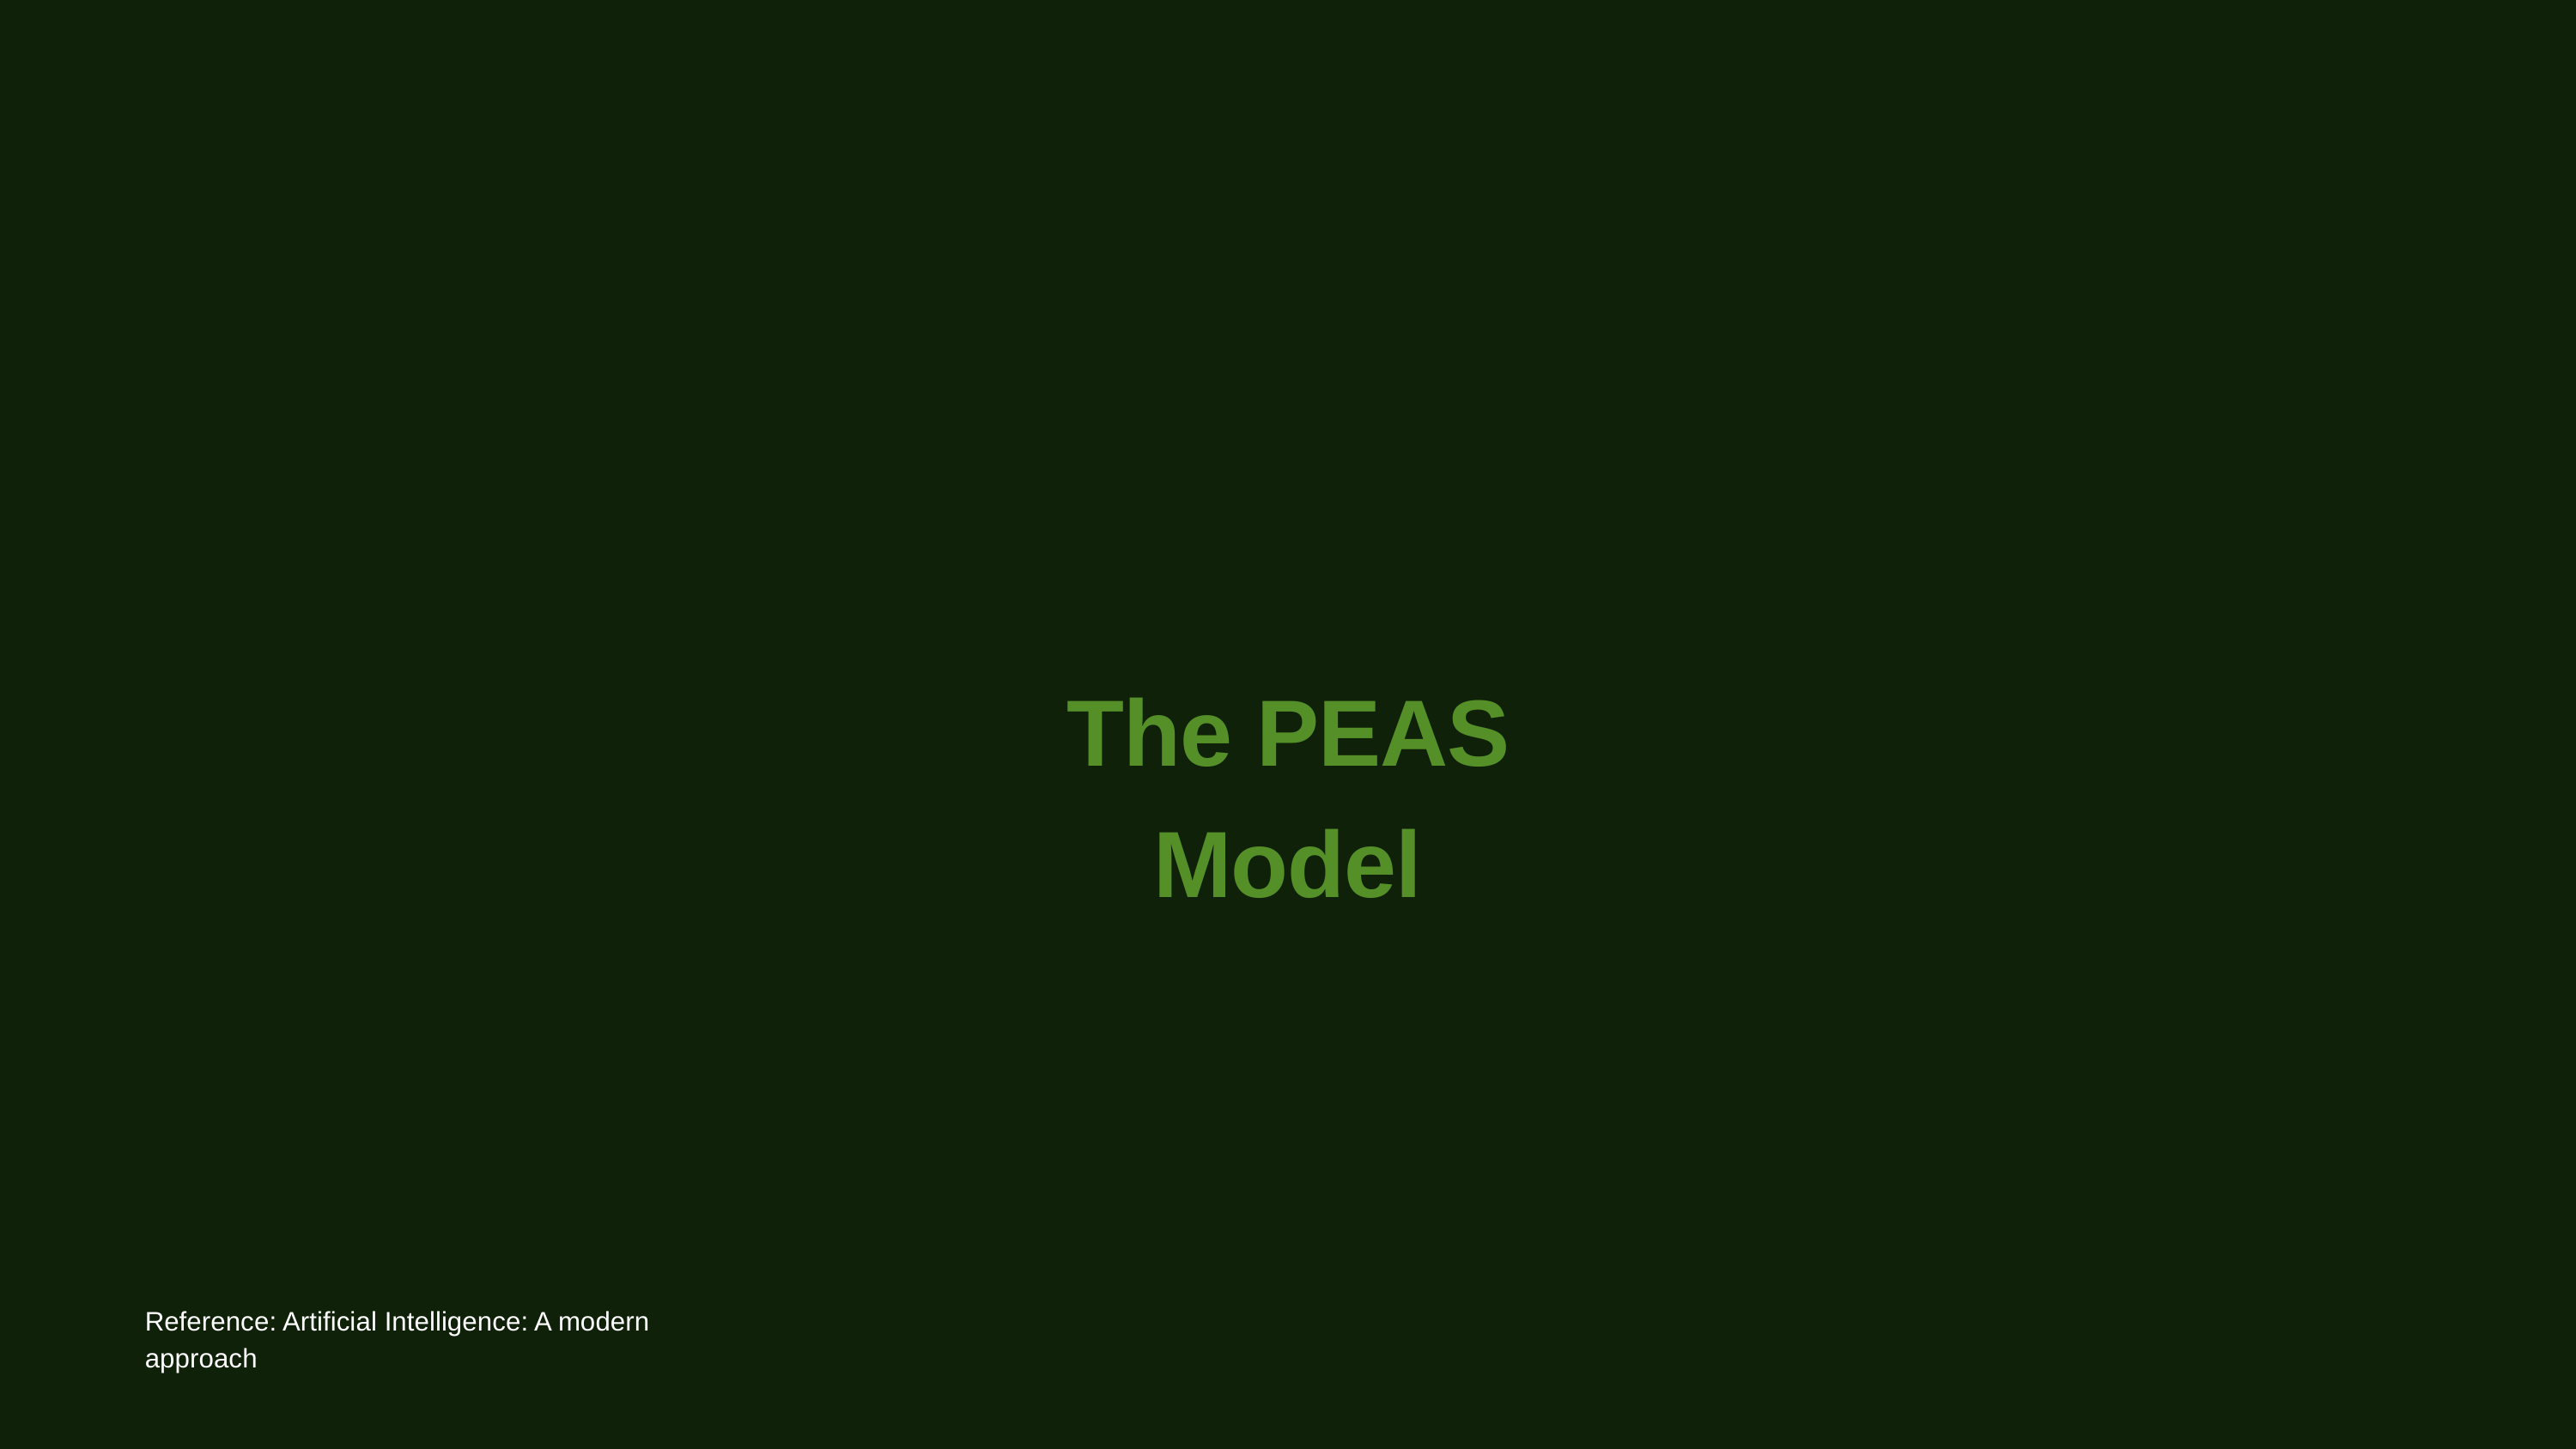

The PEAS Model
Reference: Artificial Intelligence: A modern approach